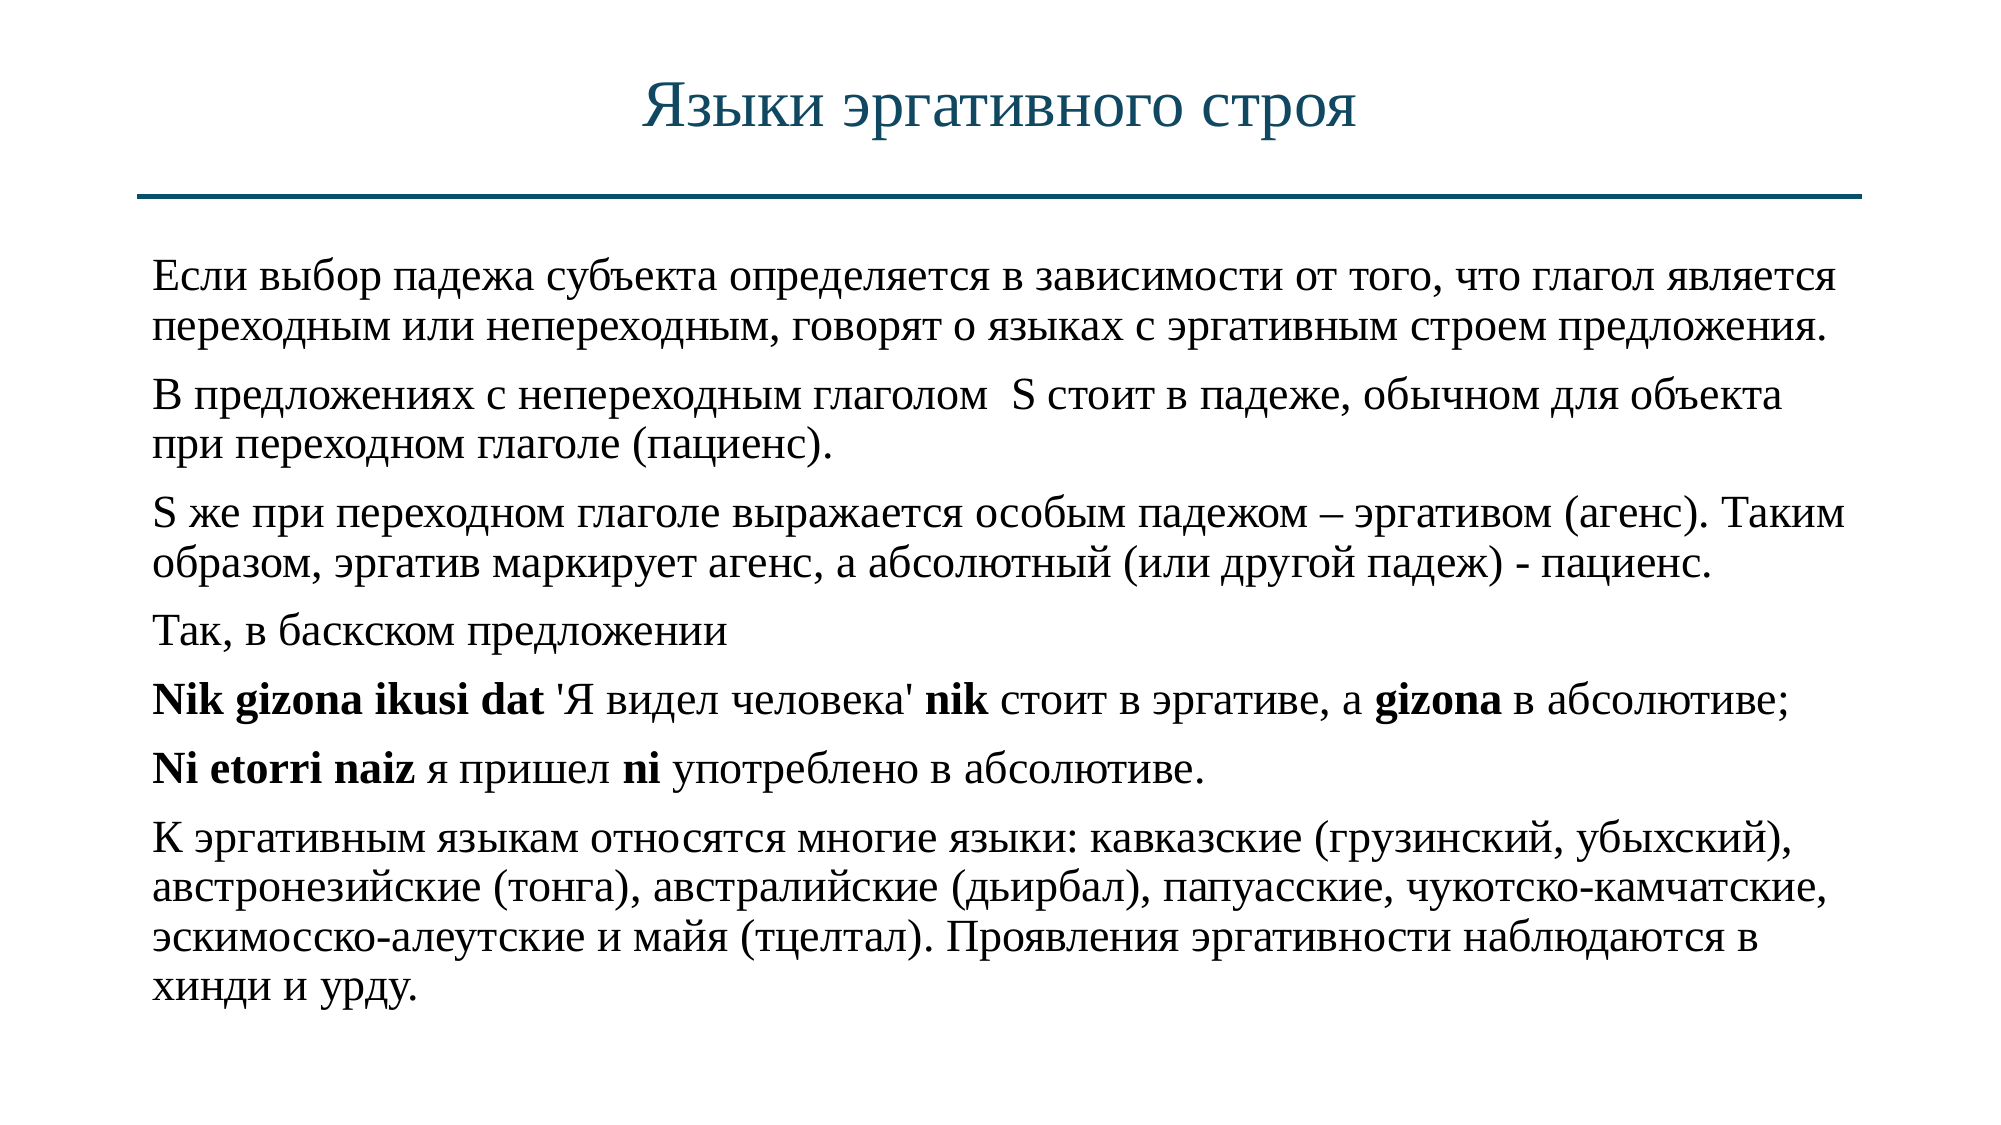

# Языки эргативного строя
Если выбор падежа субъекта определяется в зависимости от того, что глагол является переходным или непереходным, говорят о языках с эргативным строем предложения.
В предложениях с непереходным глаголом  S стоит в падеже, обычном для объекта при переходном глаголе (пациенс).
S же при переходном глаголе выражается особым падежом – эргативом (агенс). Таким образом, эргатив маркирует агенс, а абсолютный (или другой падеж) - пациенс.
Так, в баскском предложении
Nik gizona ikusi dat 'Я видел человека' nik стоит в эргативе, а gizona в абсолютиве;
Ni etorri naiz я пришел ni употреблено в абсолютиве.
К эргативным языкам относятся многие языки: кавказские (грузинский, убыхский), австронезийские (тонга), австралийские (дьирбал), папуасские, чукотско-камчатские, эскимосско-алеутские и майя (тцелтал). Проявления эргативности наблюдаются в хинди и урду.